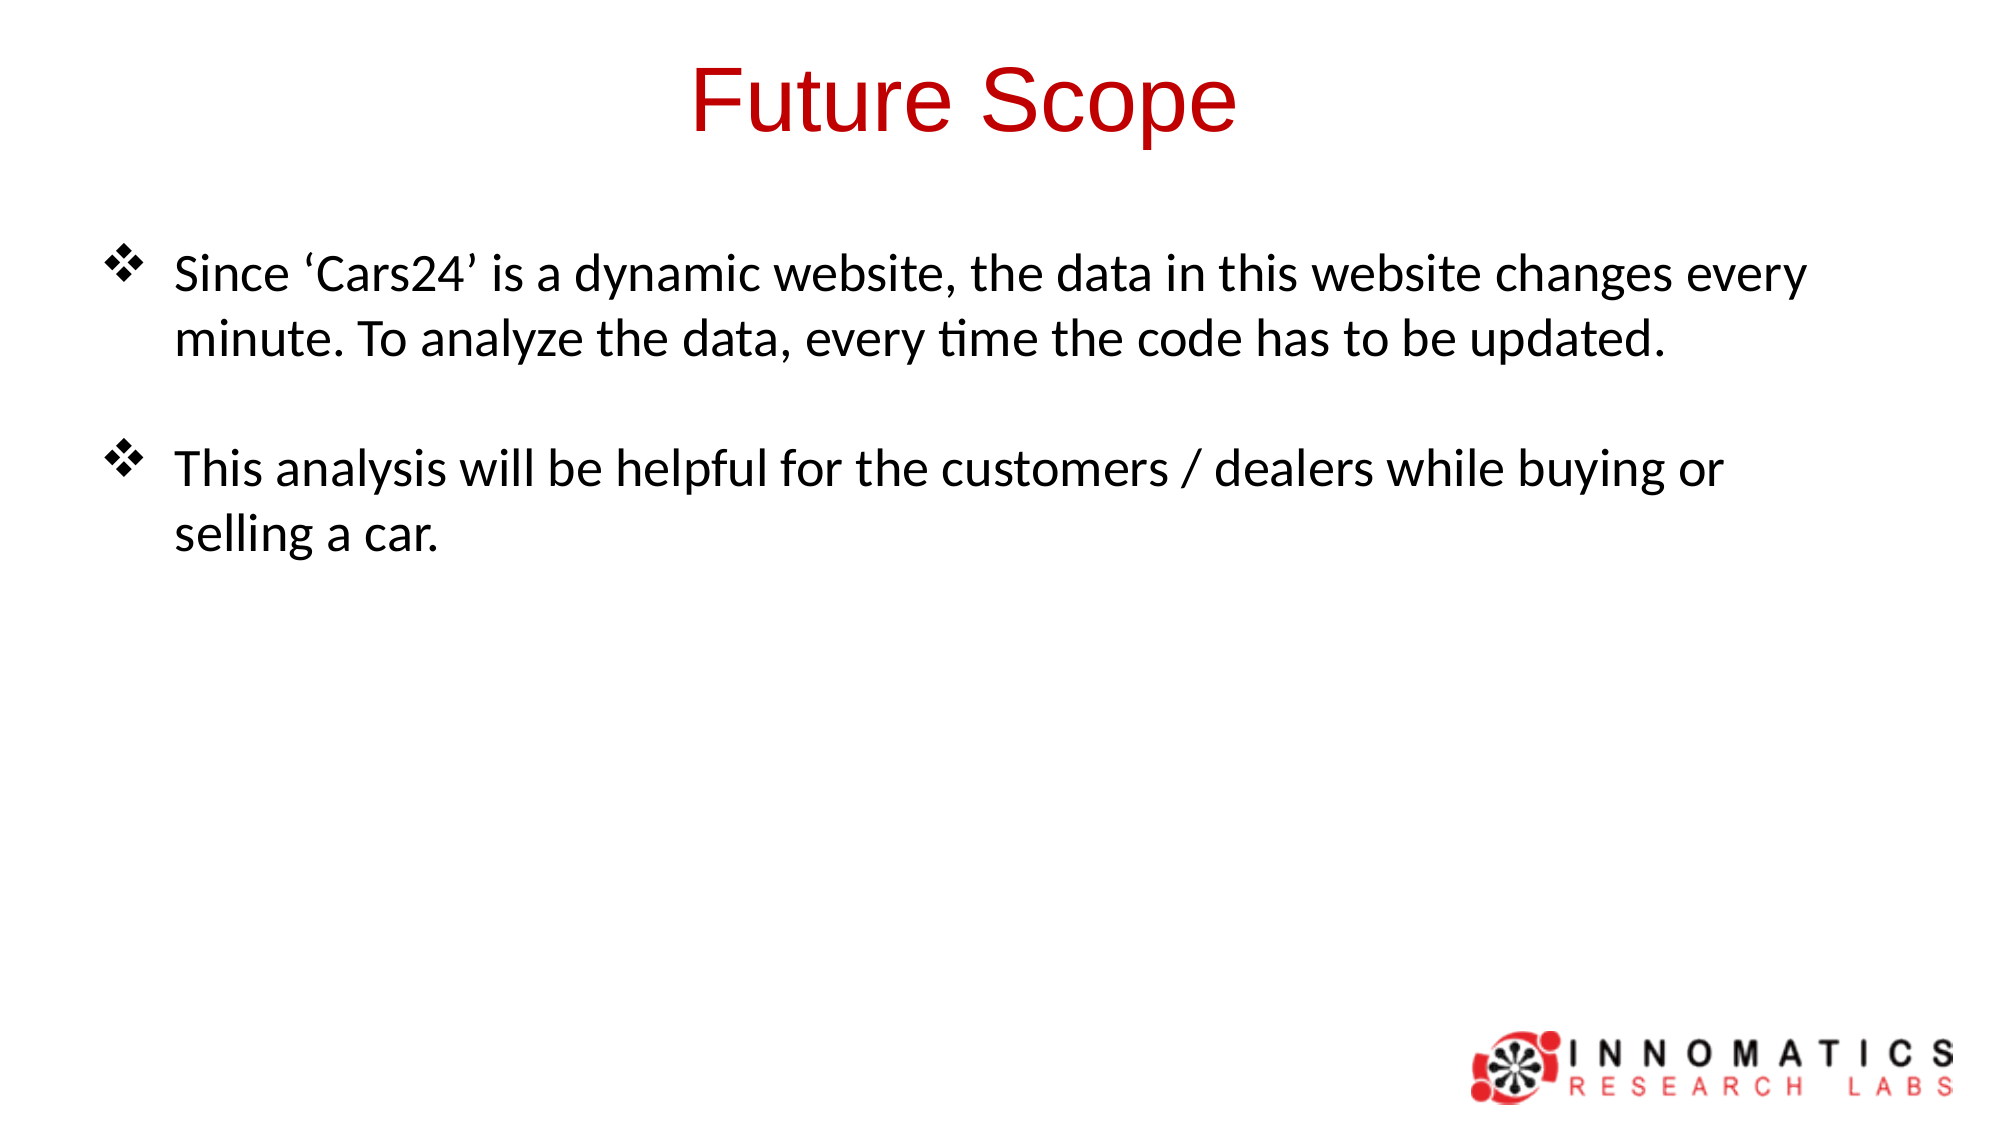

# Future Scope
Since ‘Cars24’ is a dynamic website, the data in this website changes every minute. To analyze the data, every time the code has to be updated.

This analysis will be helpful for the customers / dealers while buying or selling a car.